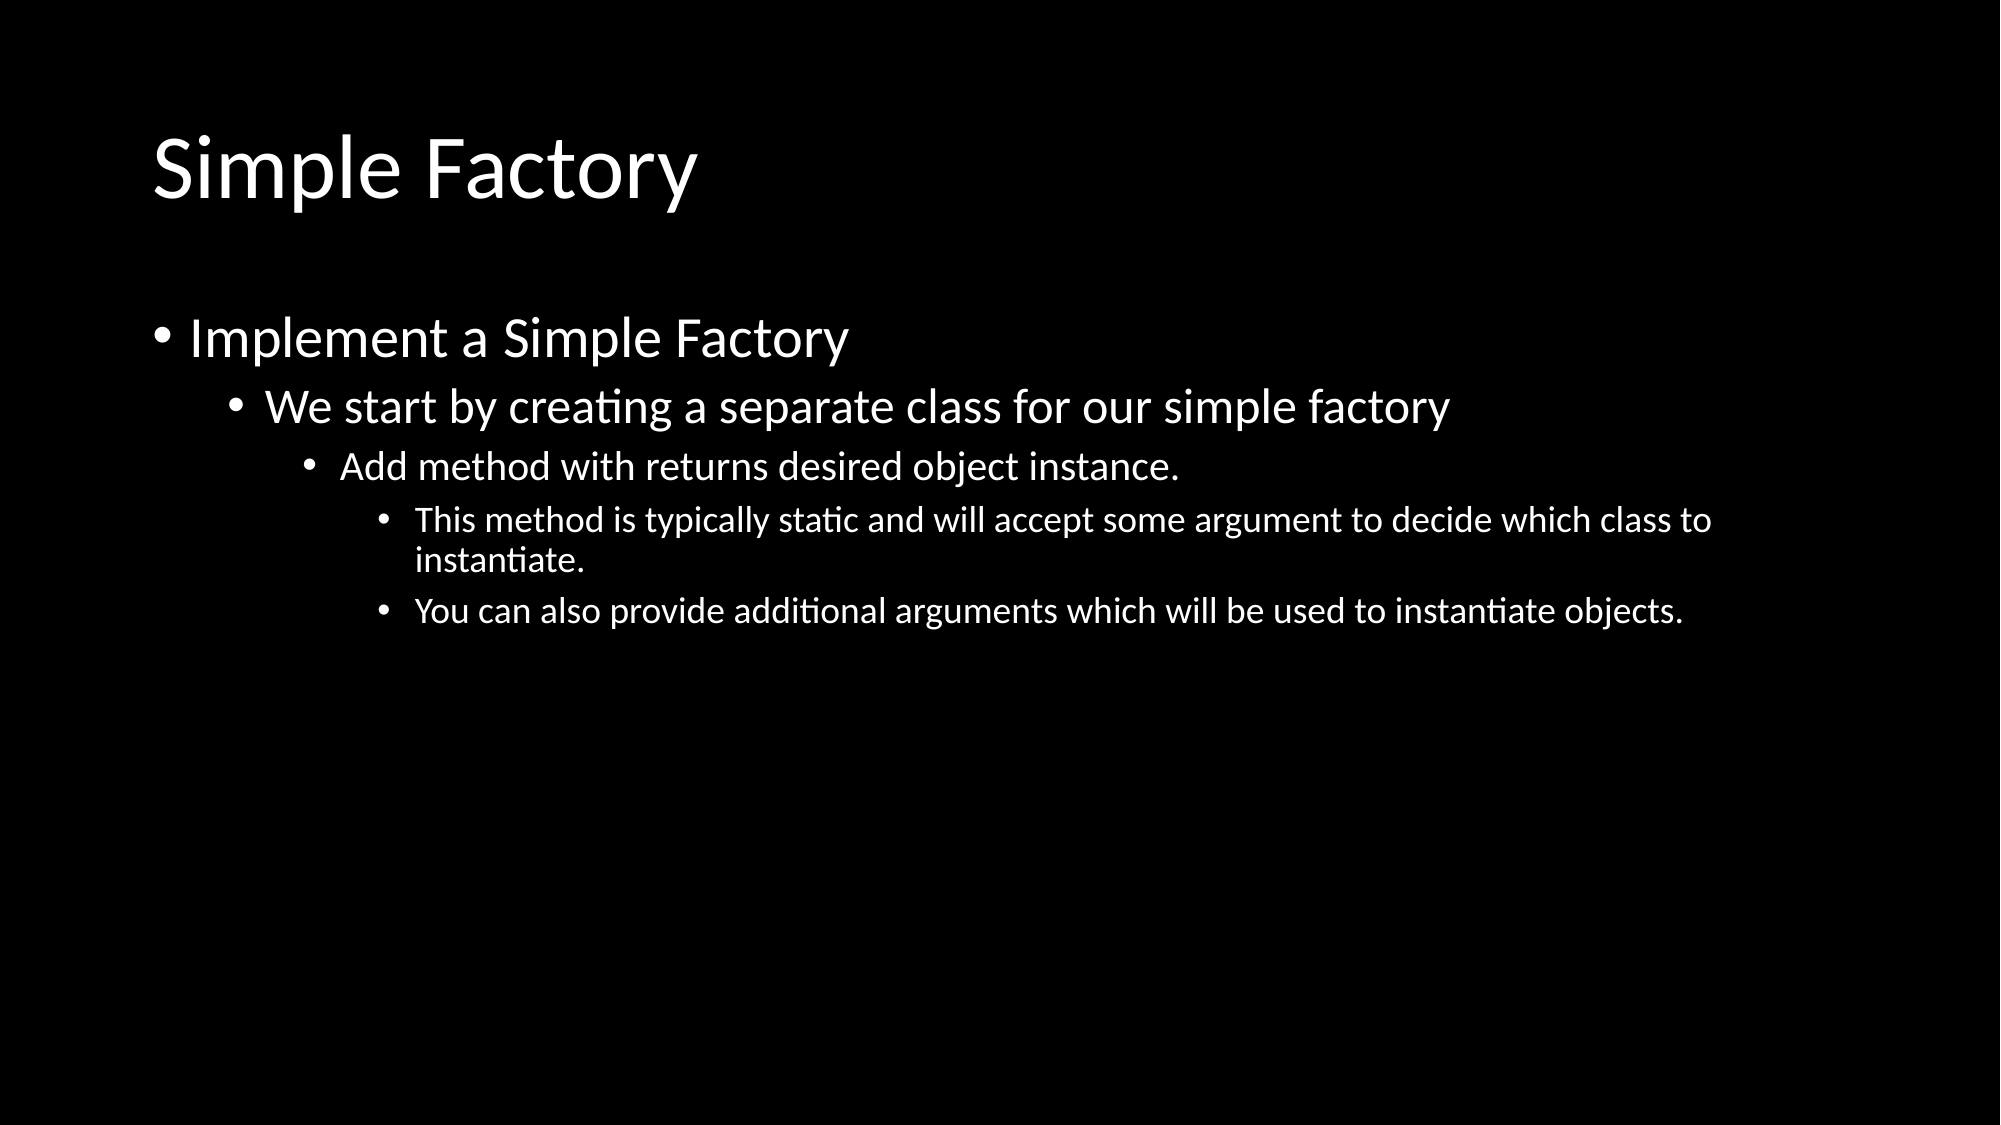

# Simple Factory
Implement a Simple Factory
We start by creating a separate class for our simple factory
Add method with returns desired object instance.
This method is typically static and will accept some argument to decide which class to instantiate.
You can also provide additional arguments which will be used to instantiate objects.